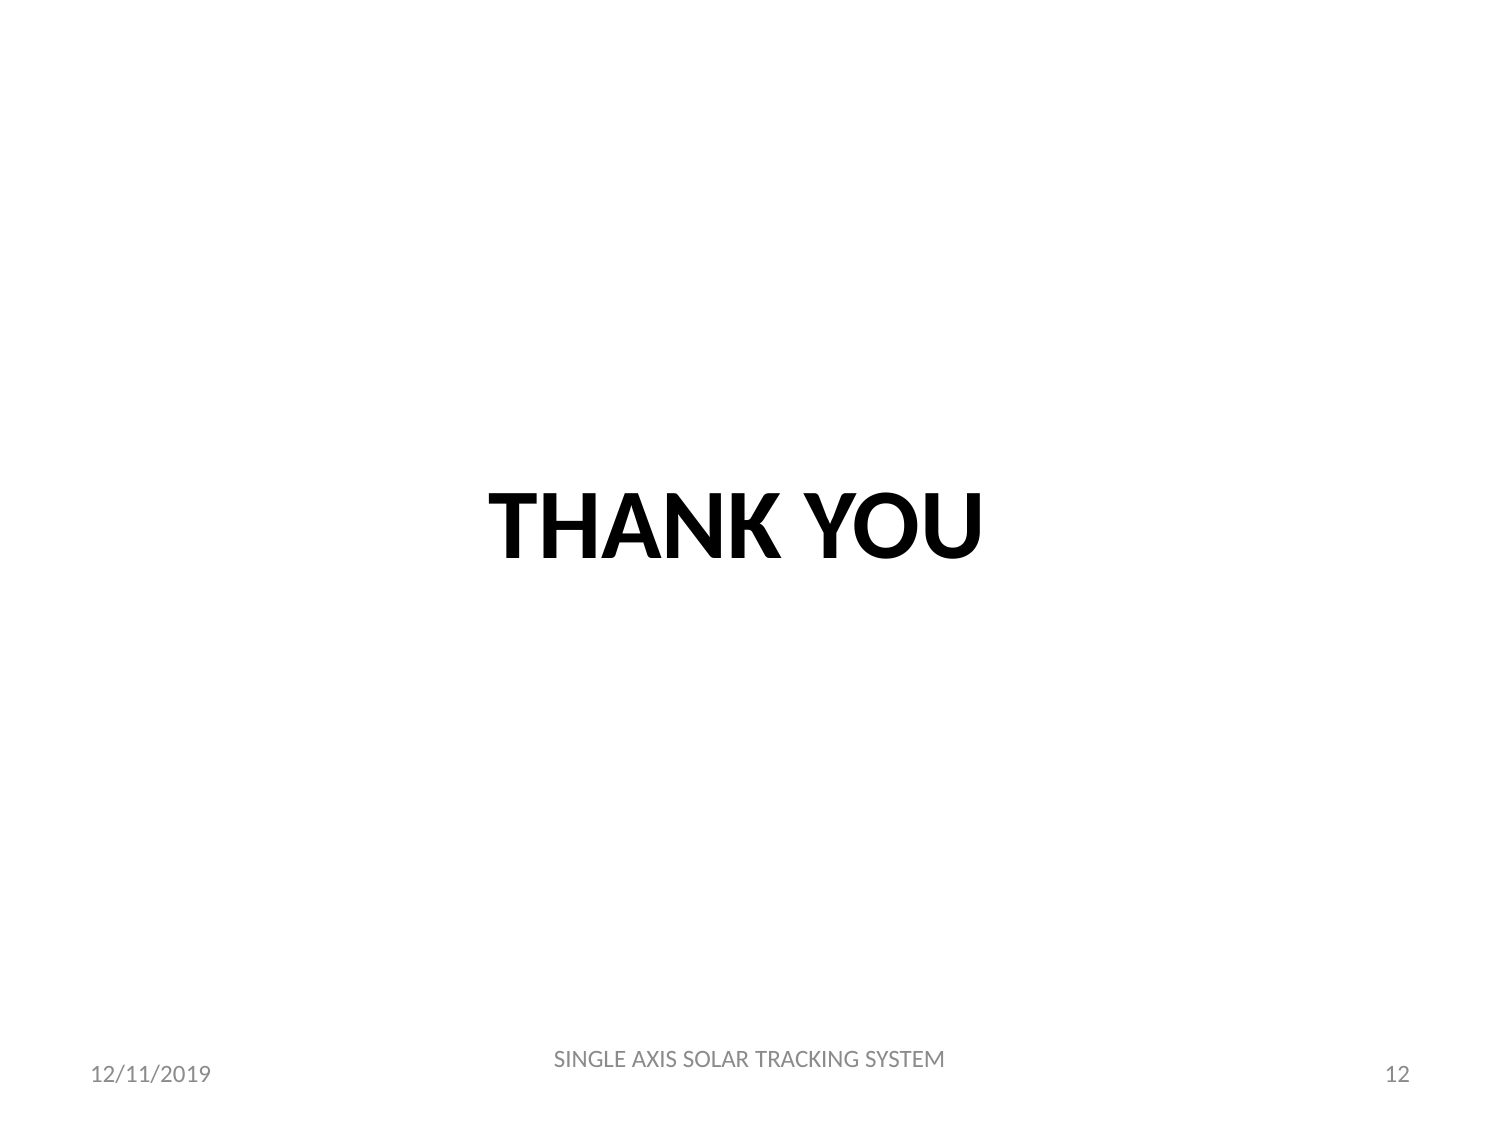

# THANK YOU
12/11/2019
SINGLE AXIS SOLAR TRACKING SYSTEM

12